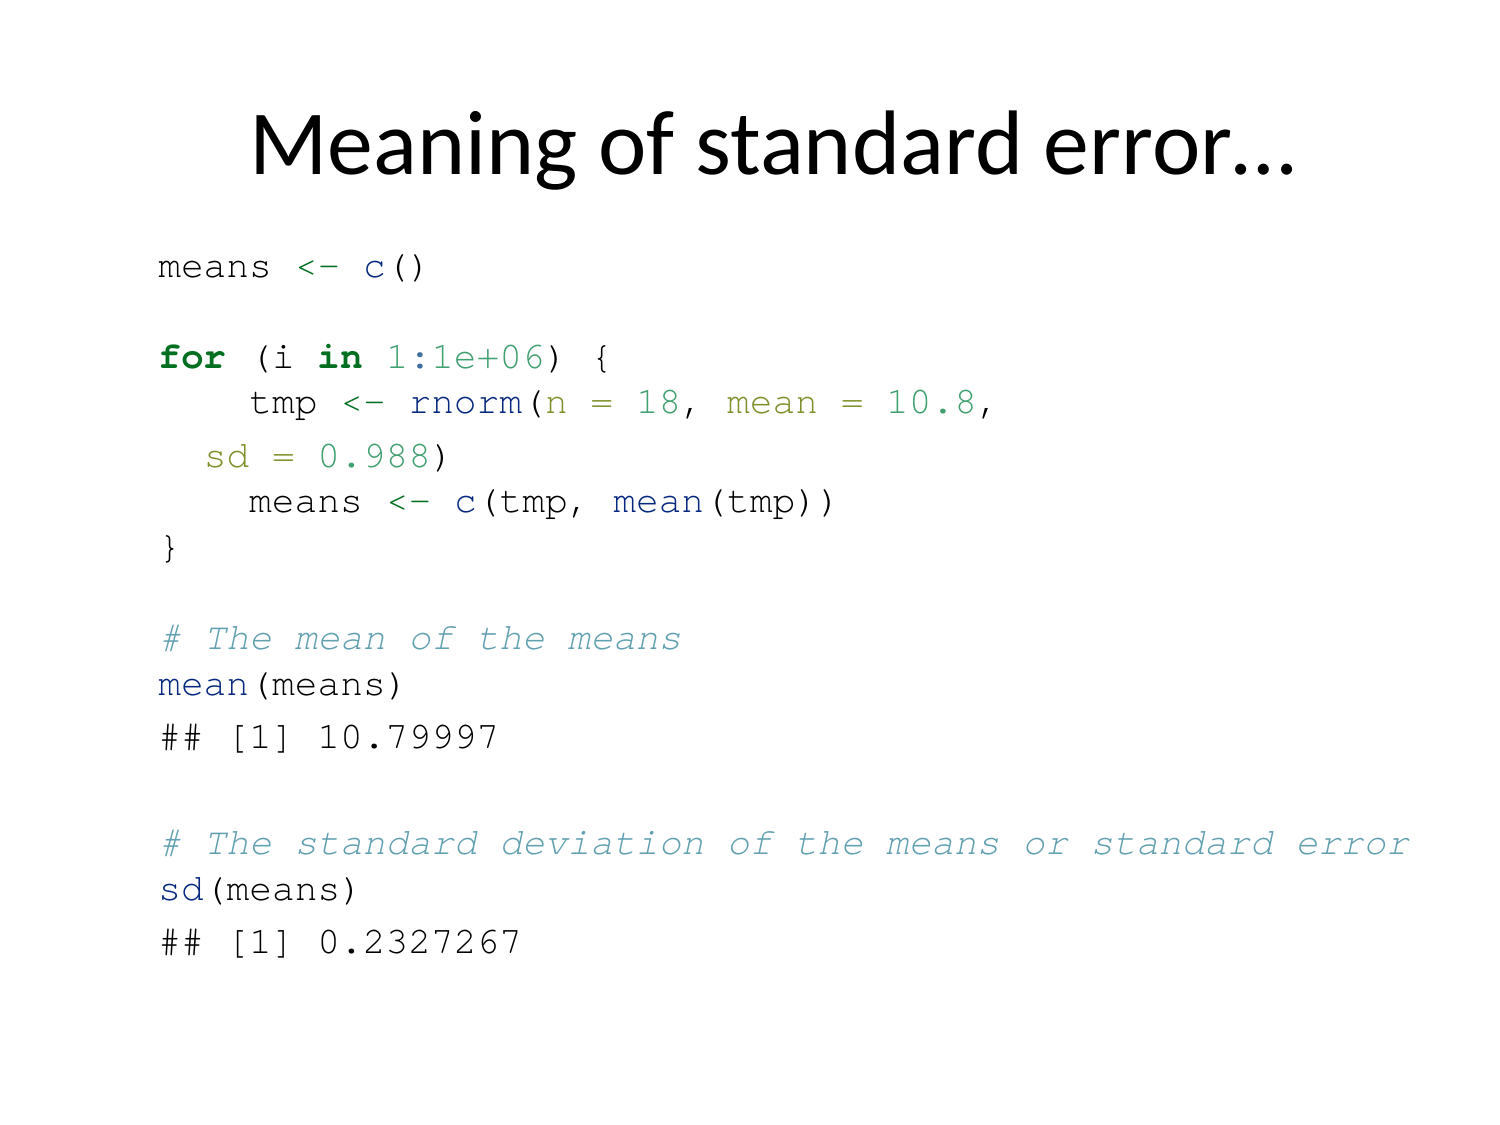

Meaning of standard error…
means <- c()
for (i in 1:1e+06) {
    tmp <- rnorm(n = 18, mean = 10.8,
						  sd = 0.988)
    means <- c(tmp, mean(tmp))
}
# The mean of the means
mean(means)
## [1] 10.79997

# The standard deviation of the means or standard error sd(means)
## [1] 0.2327267